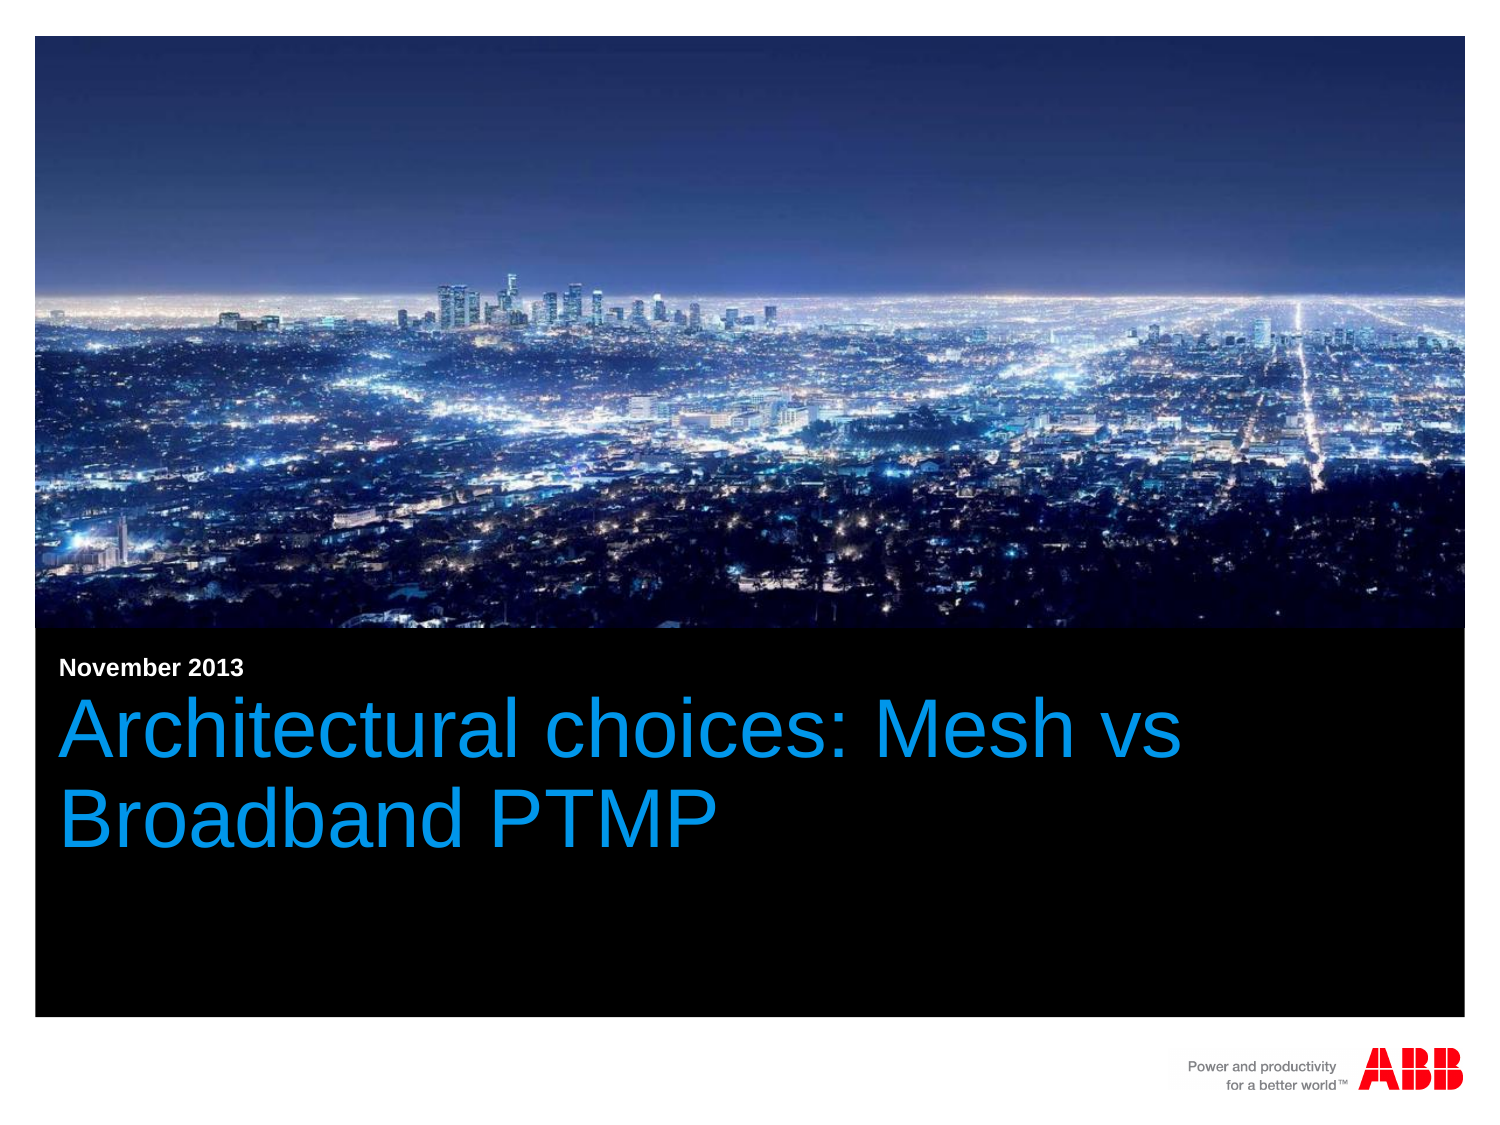

November 2013
# Architectural choices: Mesh vs Broadband PTMP